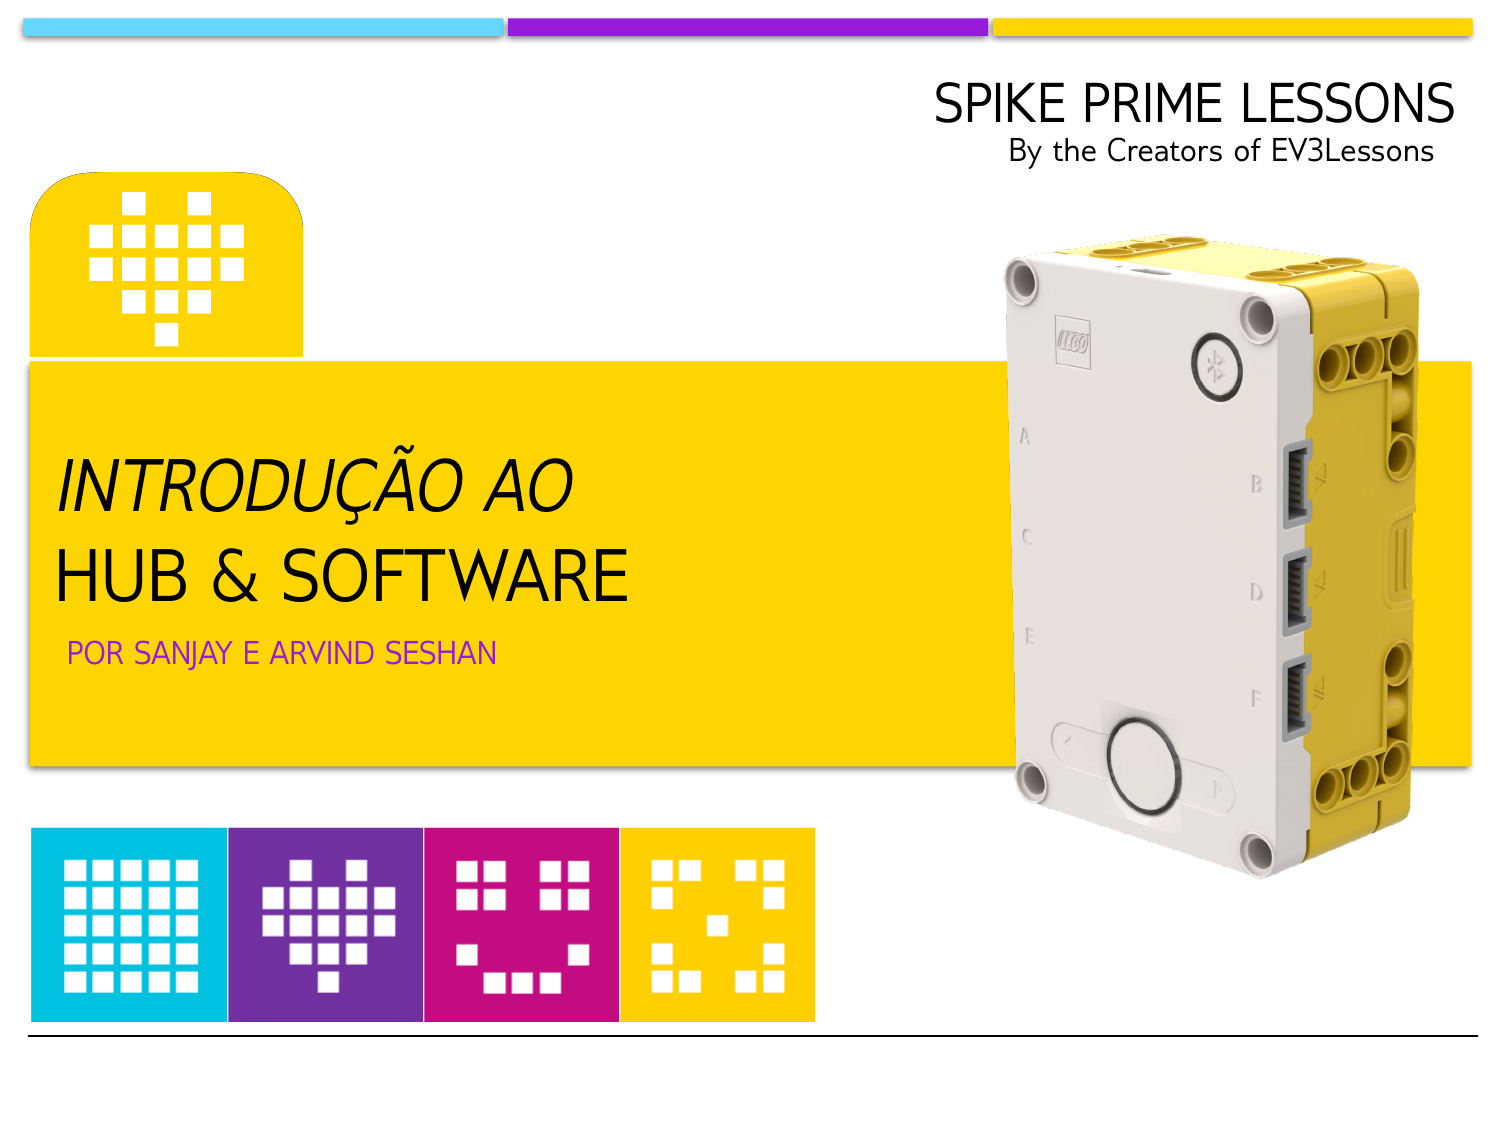

# Introdução ao HUB & software
por SANJAY e ARVIND SESHAN